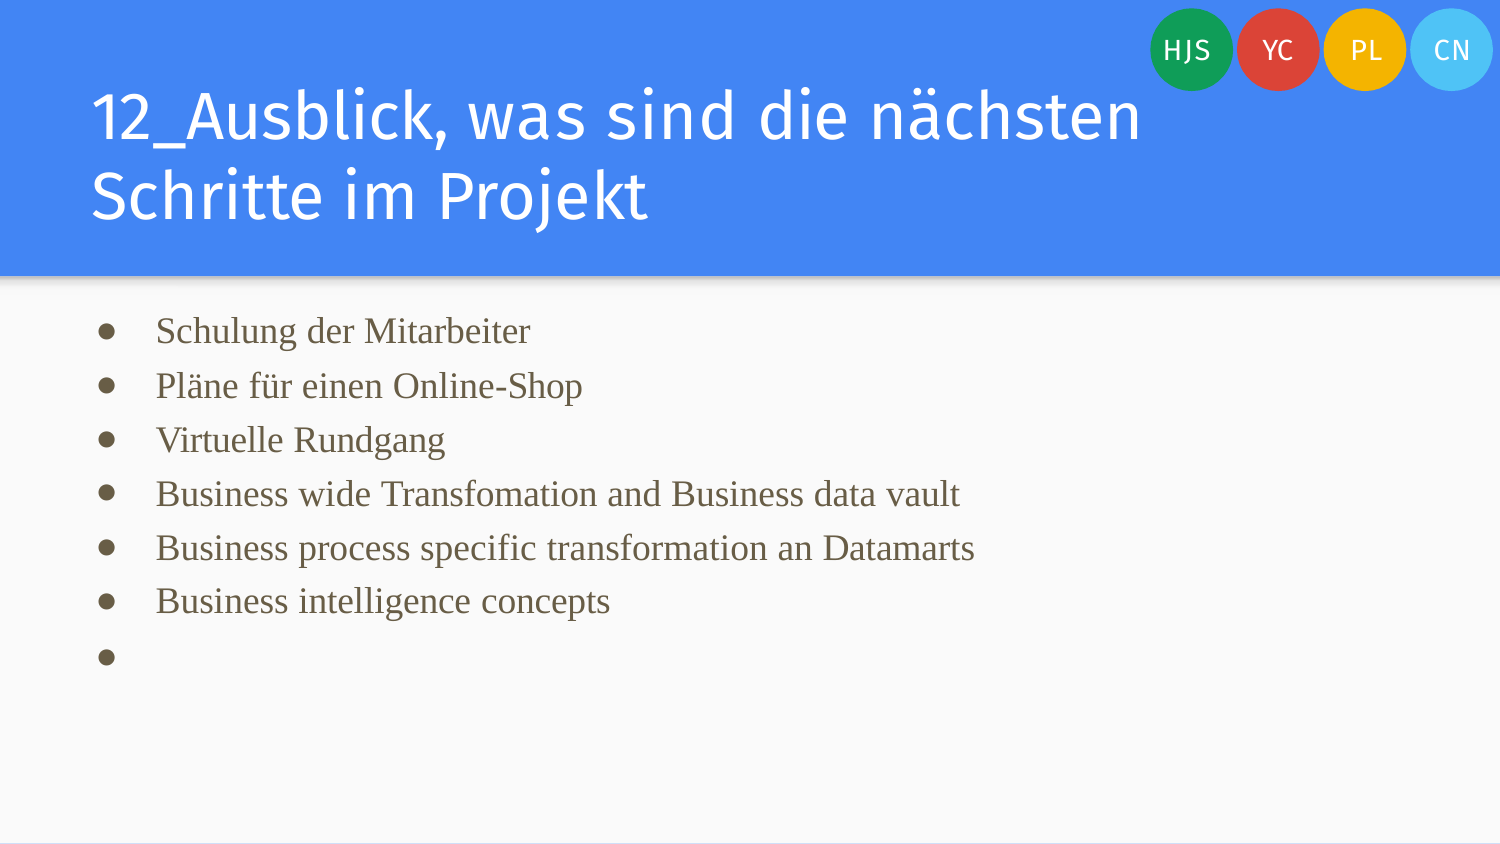

HJS	YC	PL	CN
# 12_Ausblick, was sind die nächsten Schritte im Projekt
Schulung der Mitarbeiter
Pläne für einen Online-Shop
Virtuelle Rundgang
Business wide Transfomation and Business data vault
Business process specific transformation an Datamarts
Business intelligence concepts
●